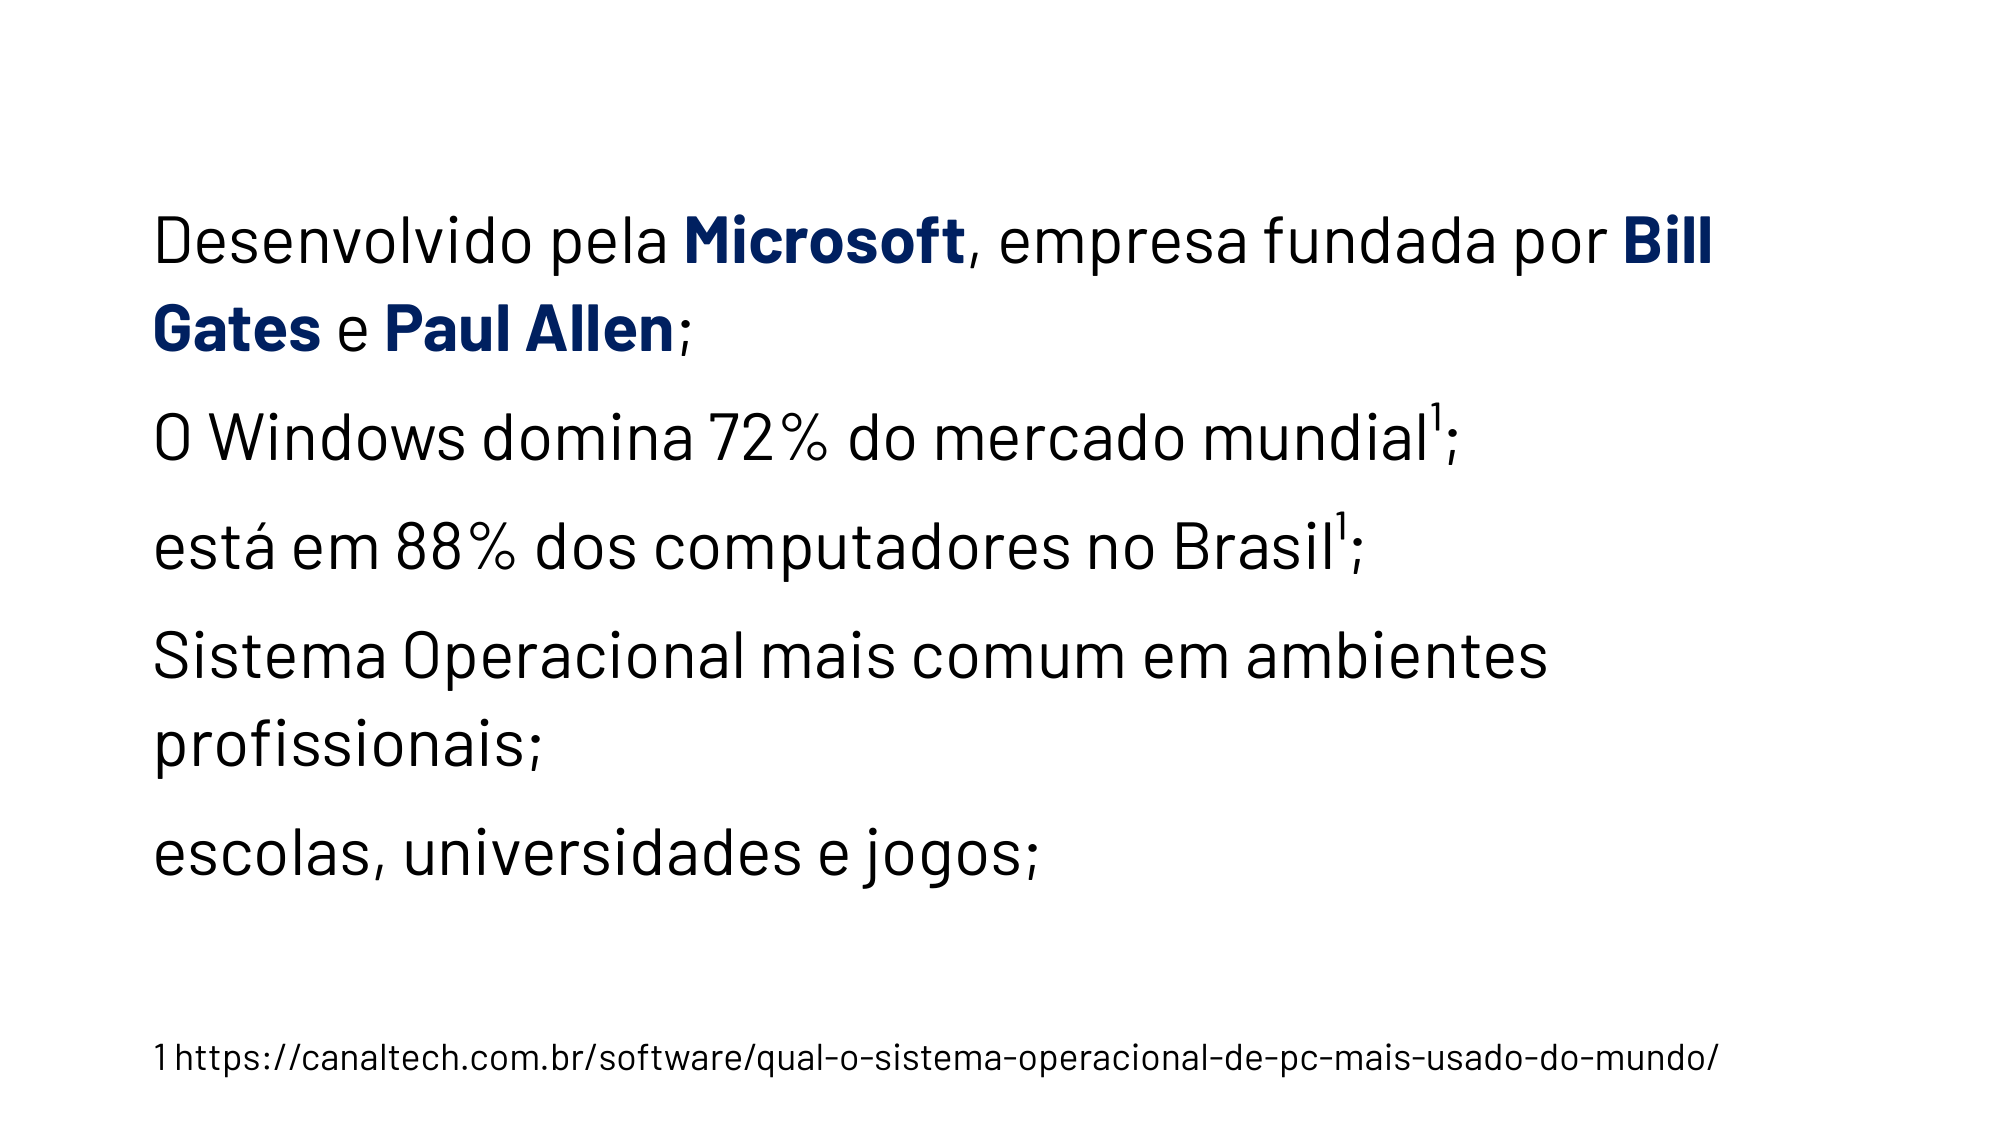

Desenvolvido pela Microsoft, empresa fundada por Bill Gates e Paul Allen;
O Windows domina 72% do mercado mundial¹;
está em 88% dos computadores no Brasil¹;
Sistema Operacional mais comum em ambientes profissionais;
escolas, universidades e jogos;

1 https://canaltech.com.br/software/qual-o-sistema-operacional-de-pc-mais-usado-do-mundo/